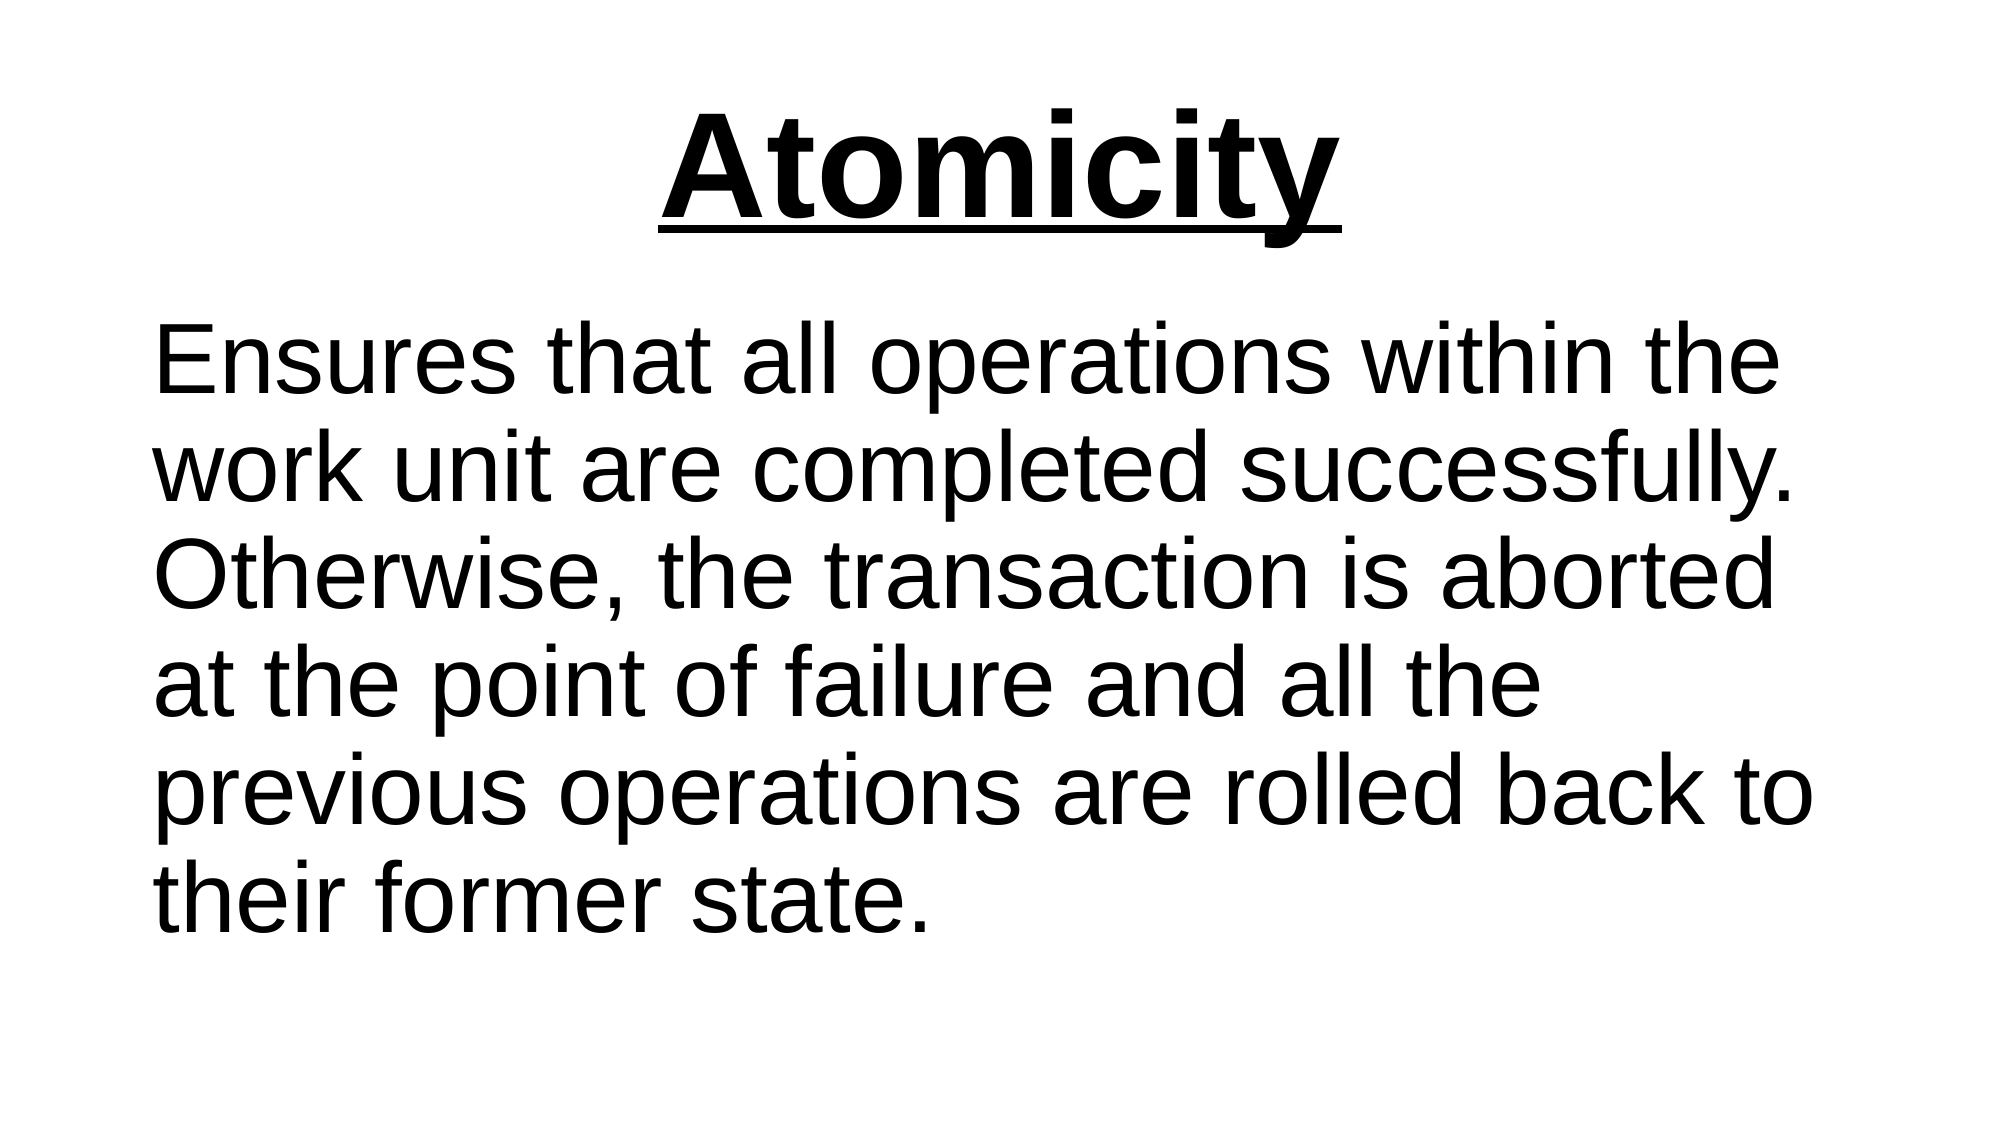

# Atomicity
Ensures that all operations within the work unit are completed successfully. Otherwise, the transaction is aborted at the point of failure and all the previous operations are rolled back to their former state.